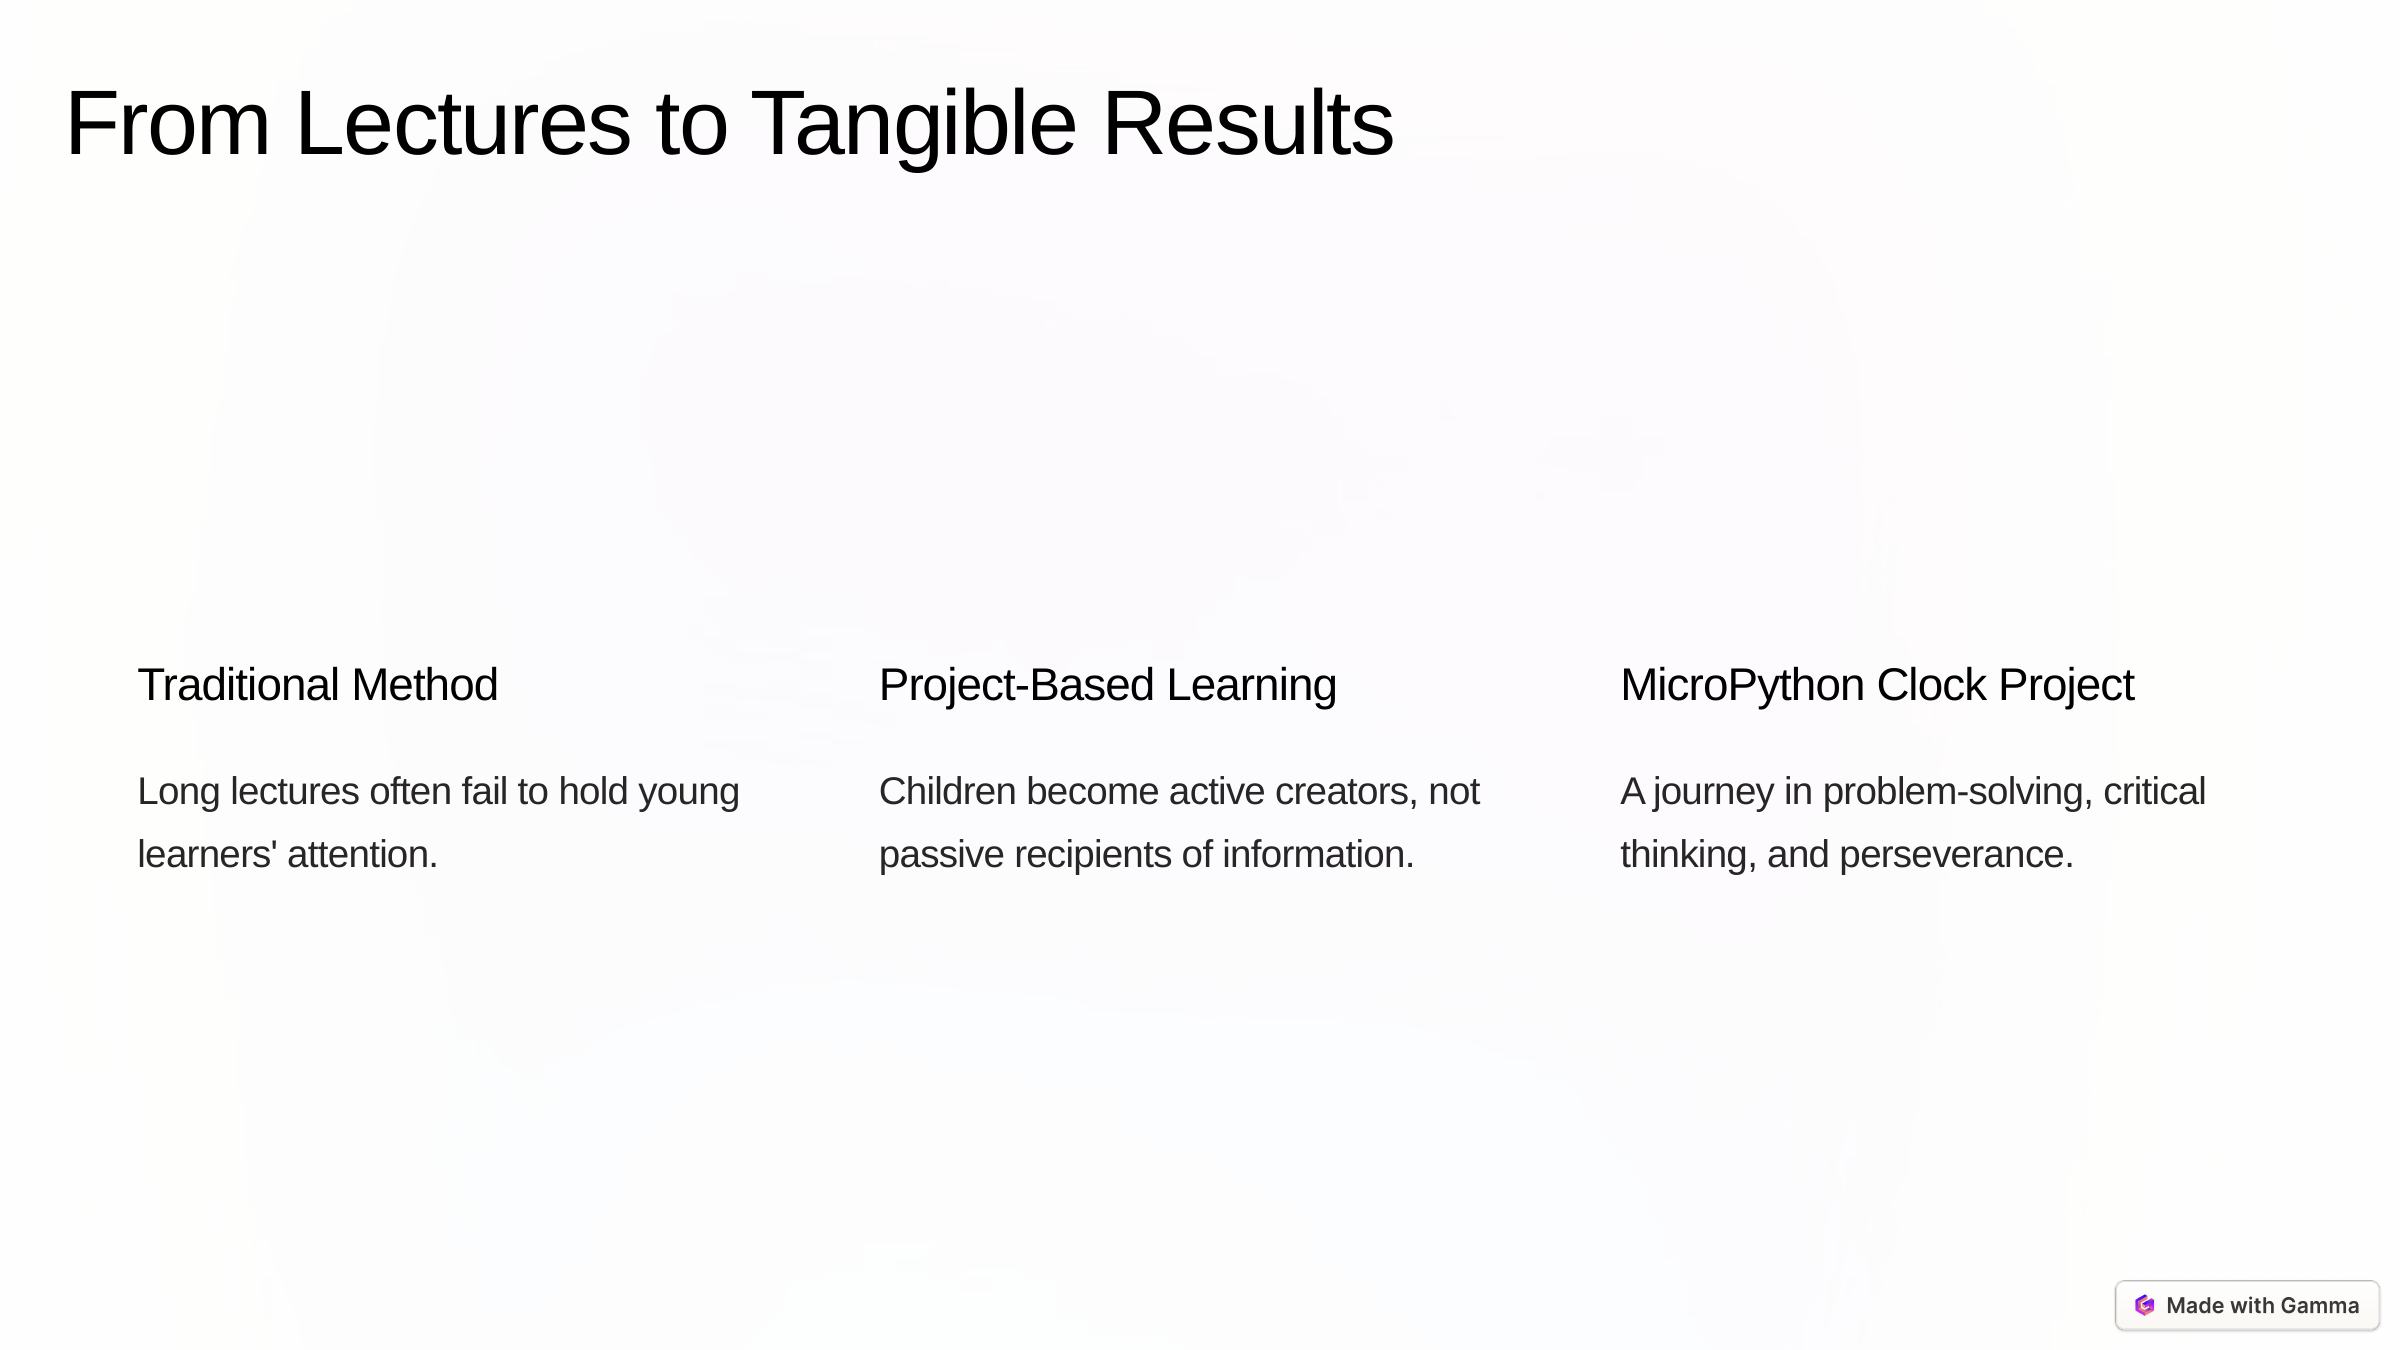

From Lectures to Tangible Results
Traditional Method
Project-Based Learning
MicroPython Clock Project
Long lectures often fail to hold young learners' attention.
Children become active creators, not passive recipients of information.
A journey in problem-solving, critical thinking, and perseverance.